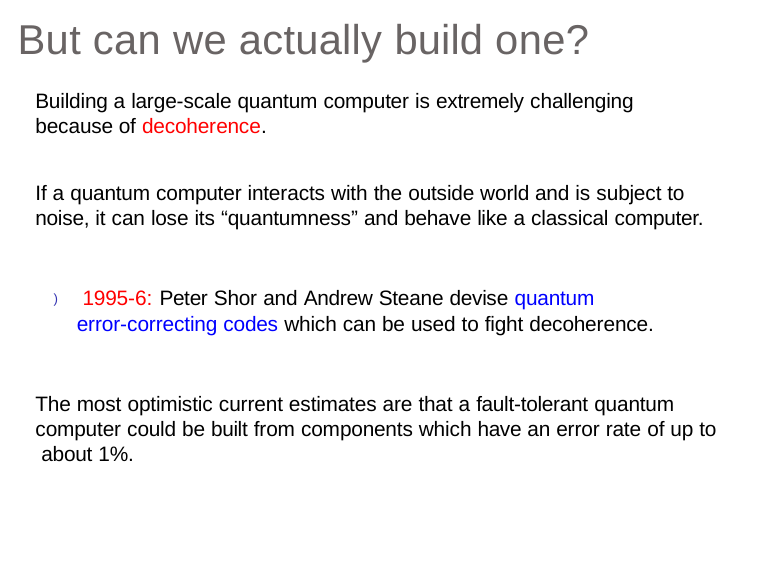

# But can we actually build one?
Building a large-scale quantum computer is extremely challenging  because of decoherence.

If a quantum computer interacts with the outside world and is subject to  noise, it can lose its “quantumness” and behave like a classical computer.

) 1995-6: Peter Shor and Andrew Steane devise quantum
error-correcting codes which can be used to fight decoherence.

The most optimistic current estimates are that a fault-tolerant quantum  computer could be built from components which have an error rate of up to  about 1%.
Slide 18/29